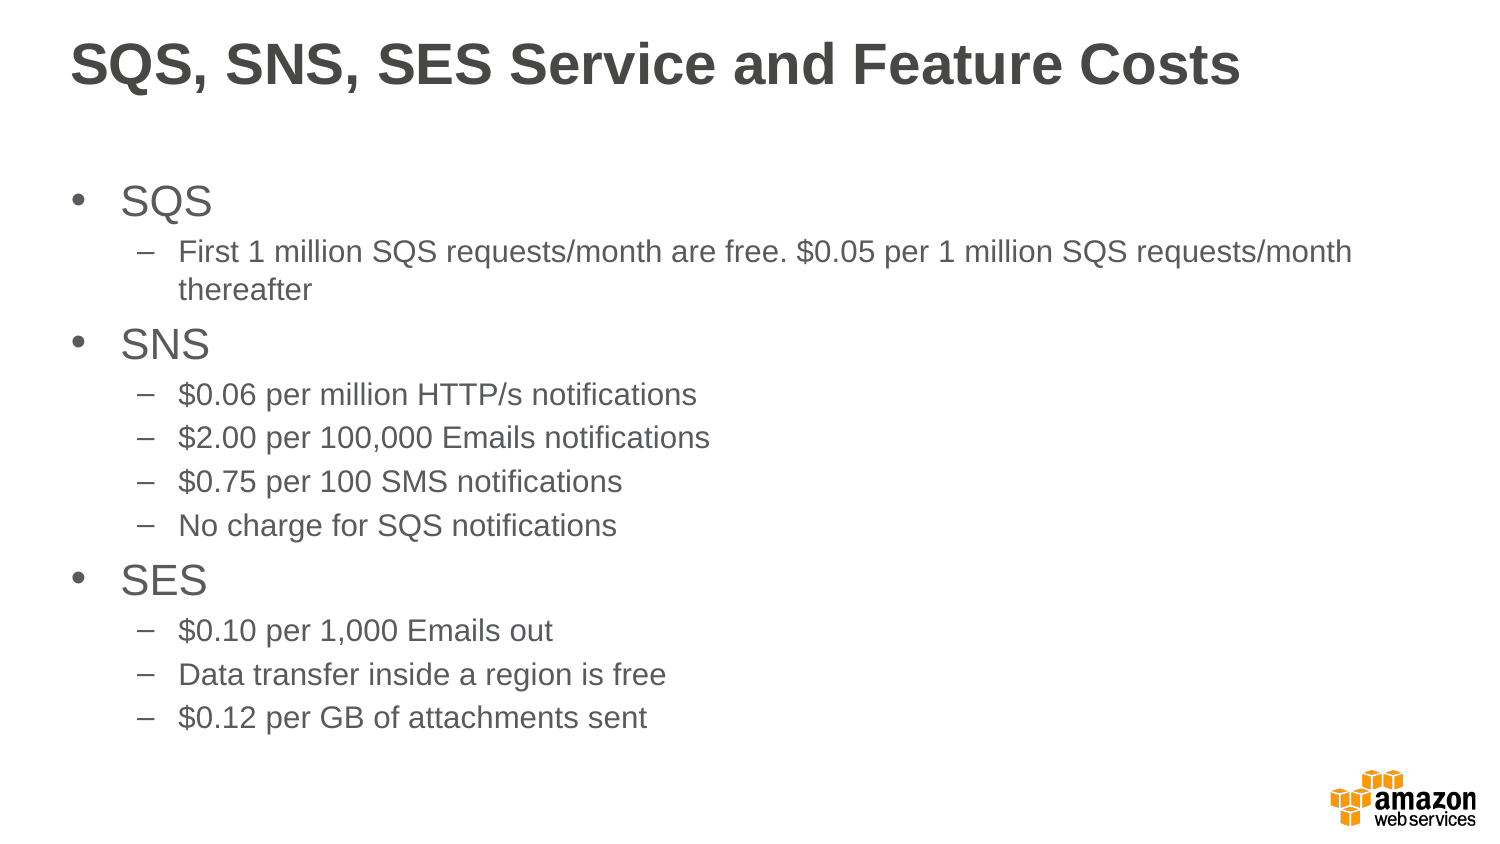

# SQS, SNS, SES Service and Feature Costs
SQS
First 1 million SQS requests/month are free. $0.05 per 1 million SQS requests/month thereafter
SNS
$0.06 per million HTTP/s notifications
$2.00 per 100,000 Emails notifications
$0.75 per 100 SMS notifications
No charge for SQS notifications
SES
$0.10 per 1,000 Emails out
Data transfer inside a region is free
$0.12 per GB of attachments sent